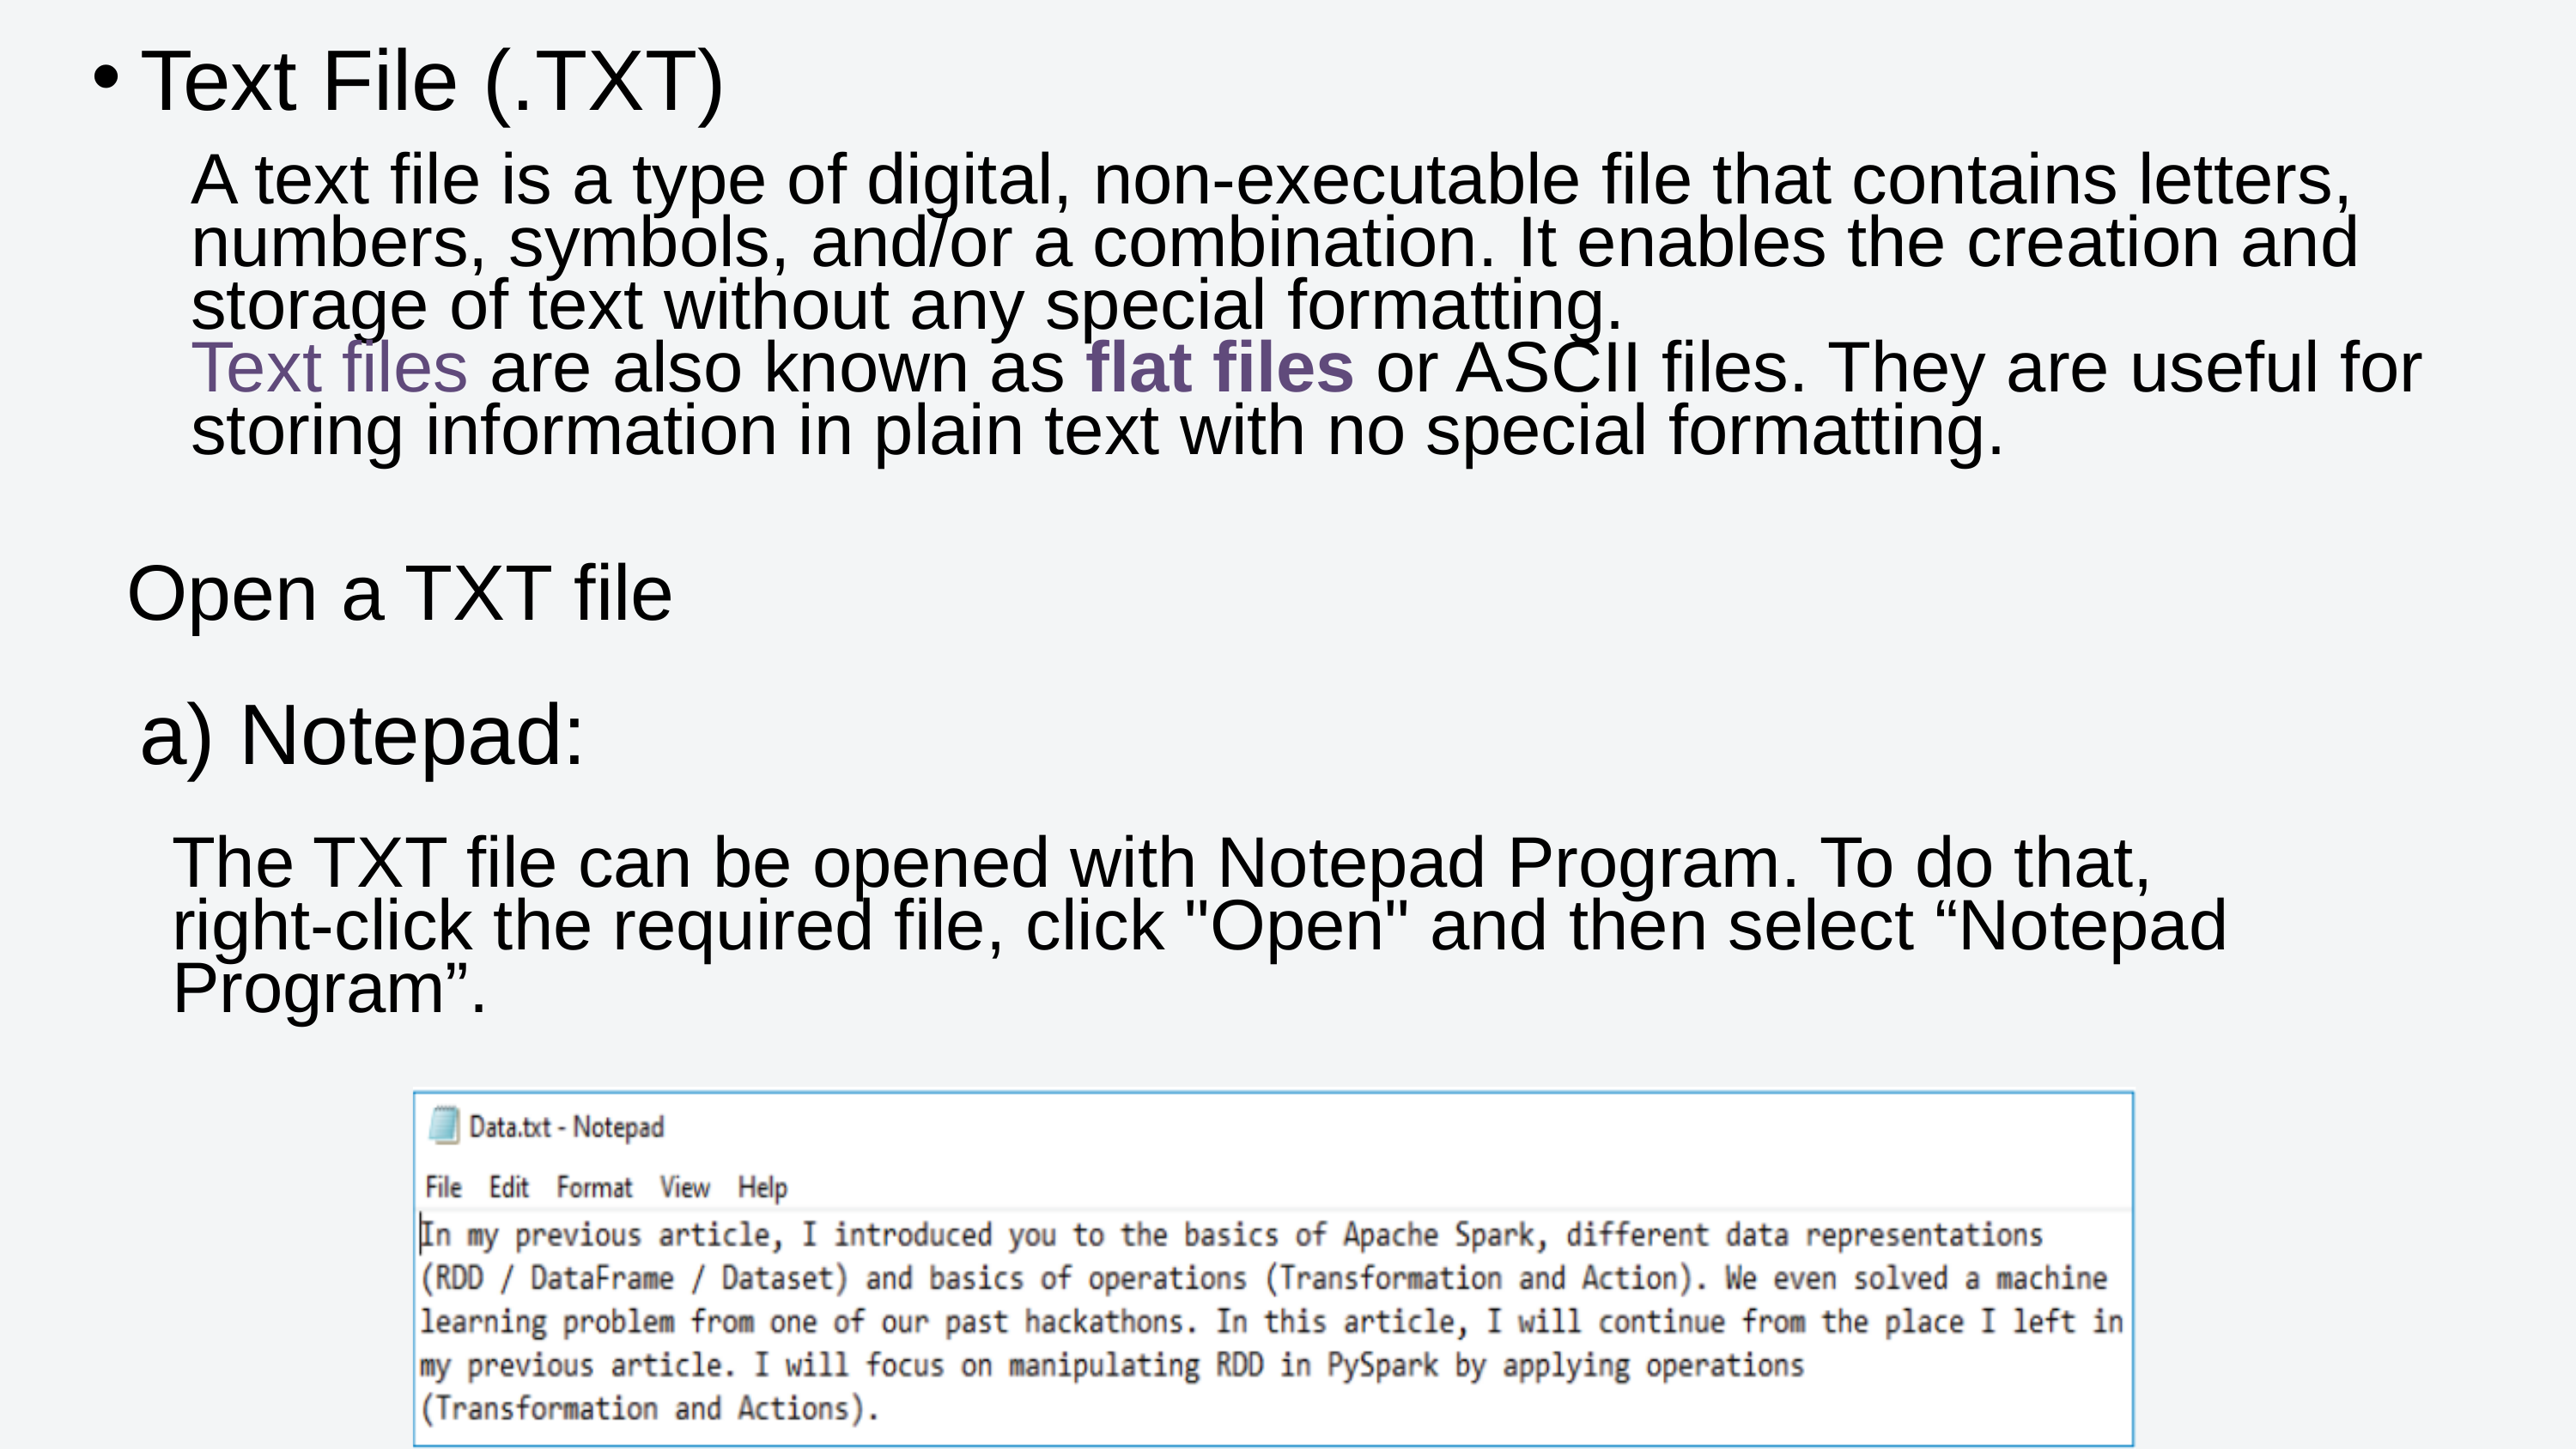

Text File (.TXT)
A text file is a type of digital, non-executable file that contains letters, numbers, symbols, and/or a combination. It enables the creation and storage of text without any special formatting.
Text files are also known as flat files or ASCII files. They are useful for storing information in plain text with no special formatting.
 Open a TXT file
a) Notepad:
The TXT file can be opened with Notepad Program. To do that, right-click the required file, click "Open" and then select “Notepad Program”.